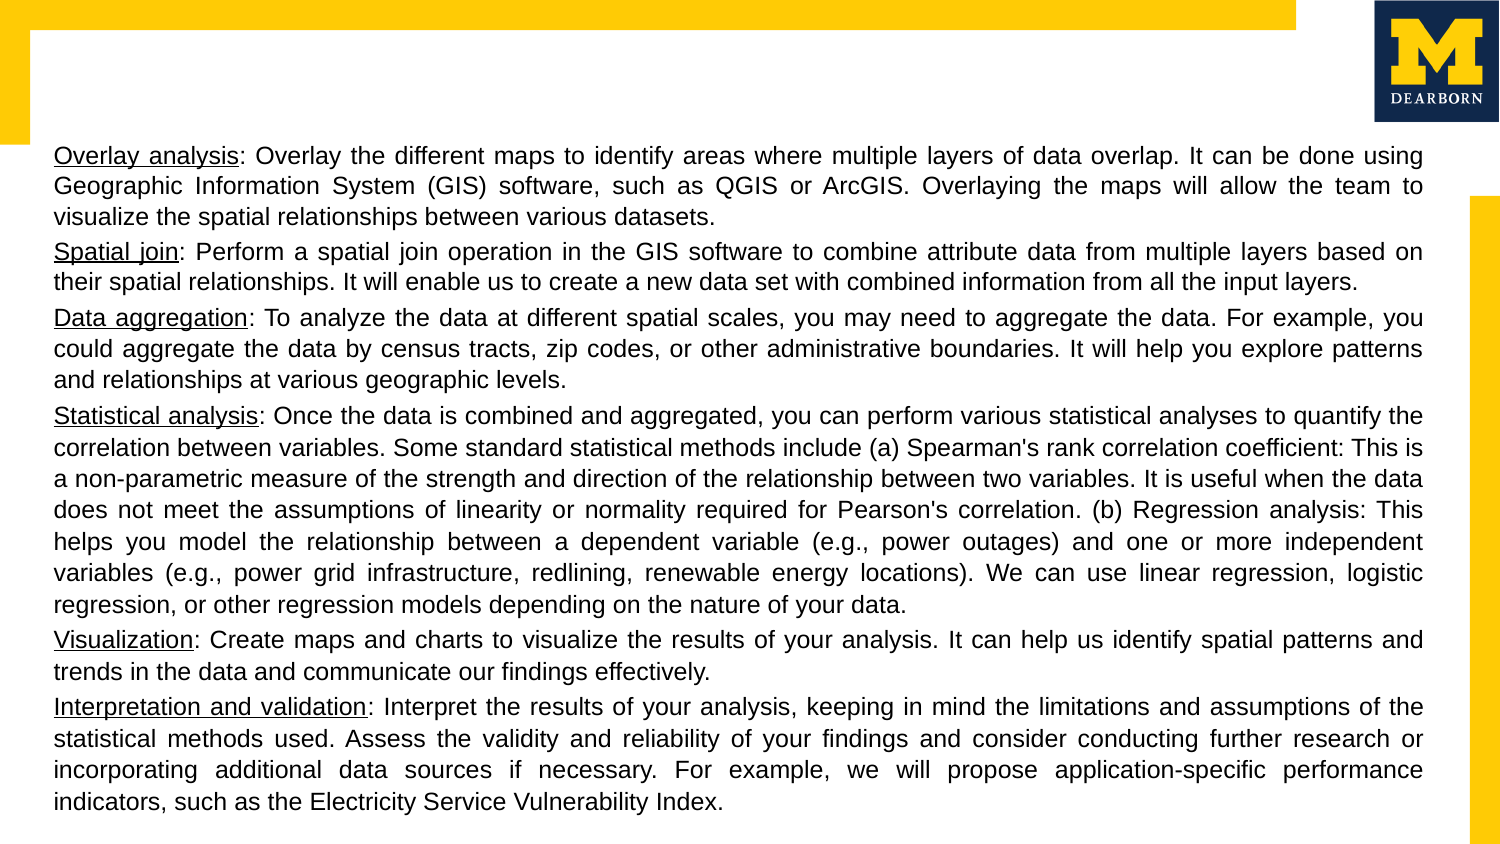

Overlay analysis: Overlay the different maps to identify areas where multiple layers of data overlap. It can be done using Geographic Information System (GIS) software, such as QGIS or ArcGIS. Overlaying the maps will allow the team to visualize the spatial relationships between various datasets.
Spatial join: Perform a spatial join operation in the GIS software to combine attribute data from multiple layers based on their spatial relationships. It will enable us to create a new data set with combined information from all the input layers.
Data aggregation: To analyze the data at different spatial scales, you may need to aggregate the data. For example, you could aggregate the data by census tracts, zip codes, or other administrative boundaries. It will help you explore patterns and relationships at various geographic levels.
Statistical analysis: Once the data is combined and aggregated, you can perform various statistical analyses to quantify the correlation between variables. Some standard statistical methods include (a) Spearman's rank correlation coefficient: This is a non-parametric measure of the strength and direction of the relationship between two variables. It is useful when the data does not meet the assumptions of linearity or normality required for Pearson's correlation. (b) Regression analysis: This helps you model the relationship between a dependent variable (e.g., power outages) and one or more independent variables (e.g., power grid infrastructure, redlining, renewable energy locations). We can use linear regression, logistic regression, or other regression models depending on the nature of your data.
Visualization: Create maps and charts to visualize the results of your analysis. It can help us identify spatial patterns and trends in the data and communicate our findings effectively.
Interpretation and validation: Interpret the results of your analysis, keeping in mind the limitations and assumptions of the statistical methods used. Assess the validity and reliability of your findings and consider conducting further research or incorporating additional data sources if necessary. For example, we will propose application-specific performance indicators, such as the Electricity Service Vulnerability Index.